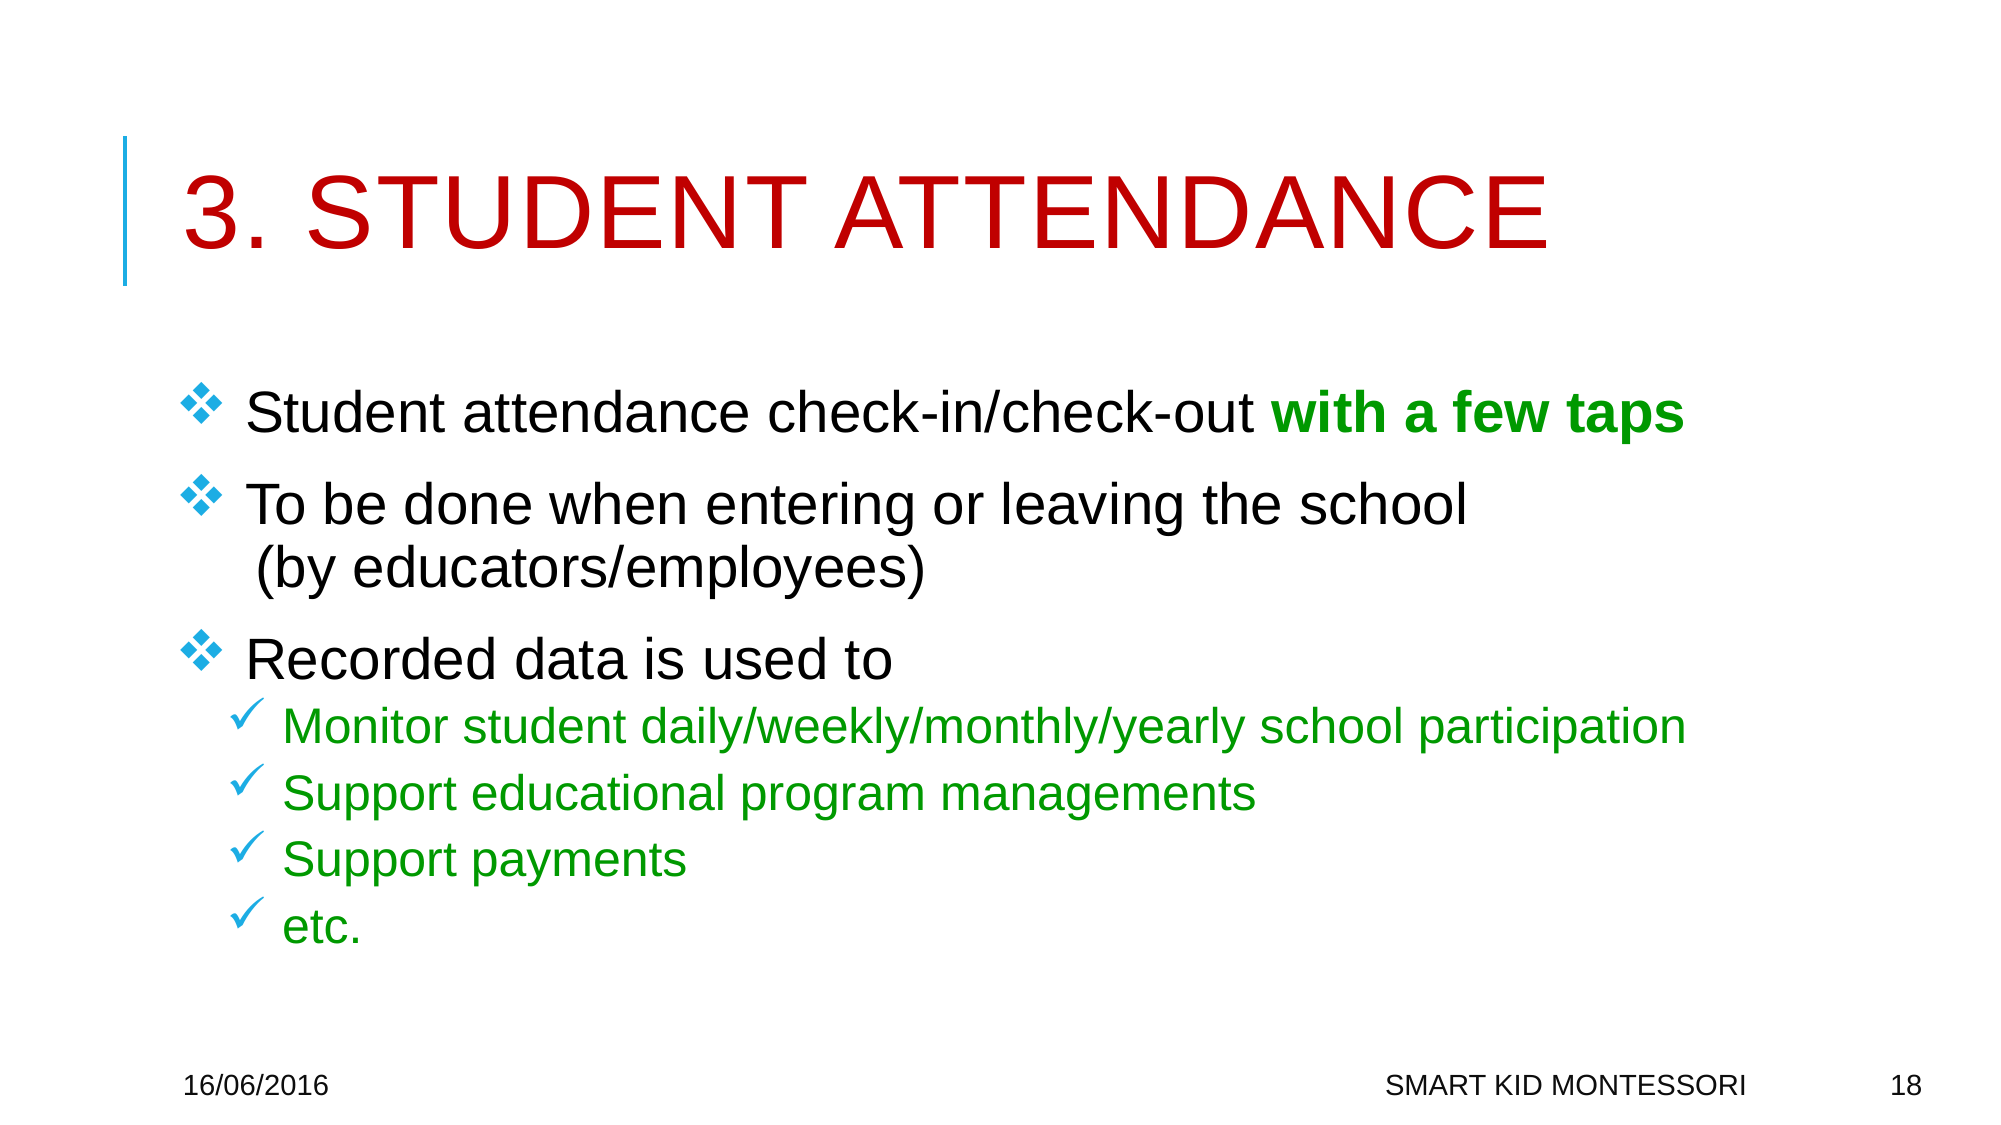

# 3. student attendance
 Student attendance check-in/check-out with a few taps
 To be done when entering or leaving the school
    (by educators/employees)
 Recorded data is used to
 Monitor student daily/weekly/monthly/yearly school participation
 Support educational program managements
 Support payments
 etc.
16/06/2016
Smart Kid Montessori
18